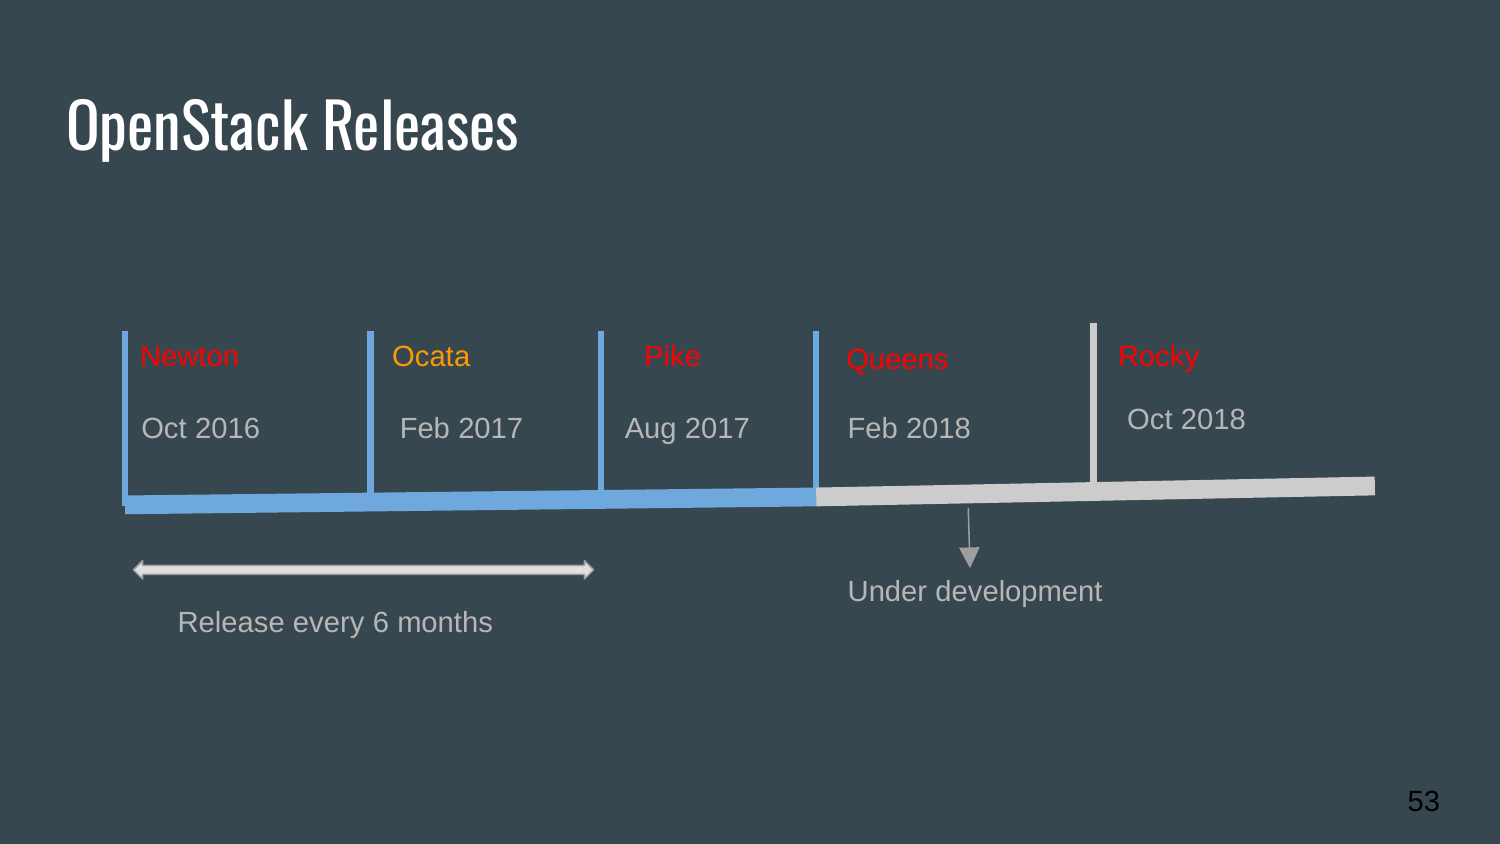

# OpenStack Releases

Ocata
Rocky
Newton
Pike
Queens
Oct 2018
Aug 2017
Oct 2016
Feb 2017
Feb 2018
Under development

Release every 6 months
53